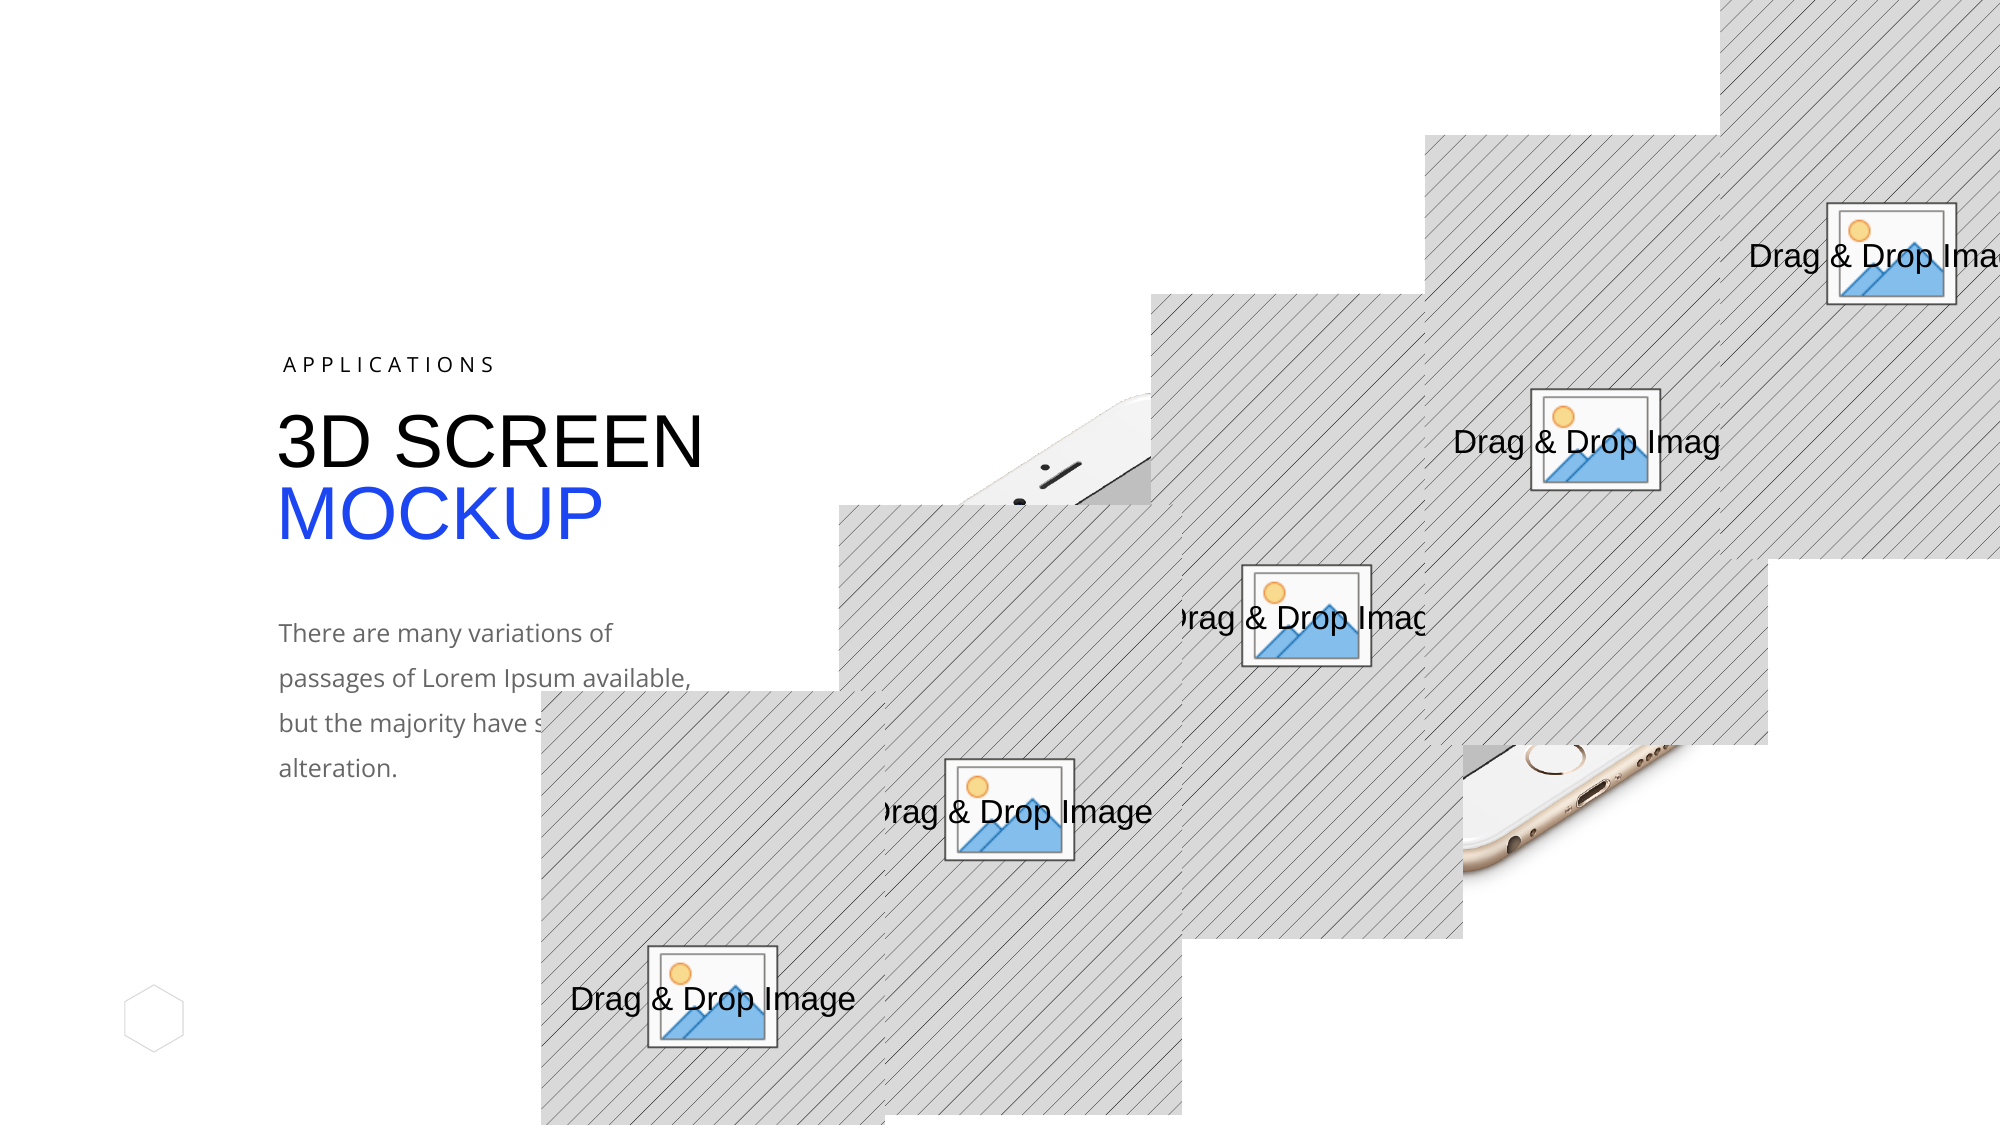

APPLICATIONS
3D SCREEN
MOCKUP

There are many variations of passages of Lorem Ipsum available, but the majority have suffered alteration.